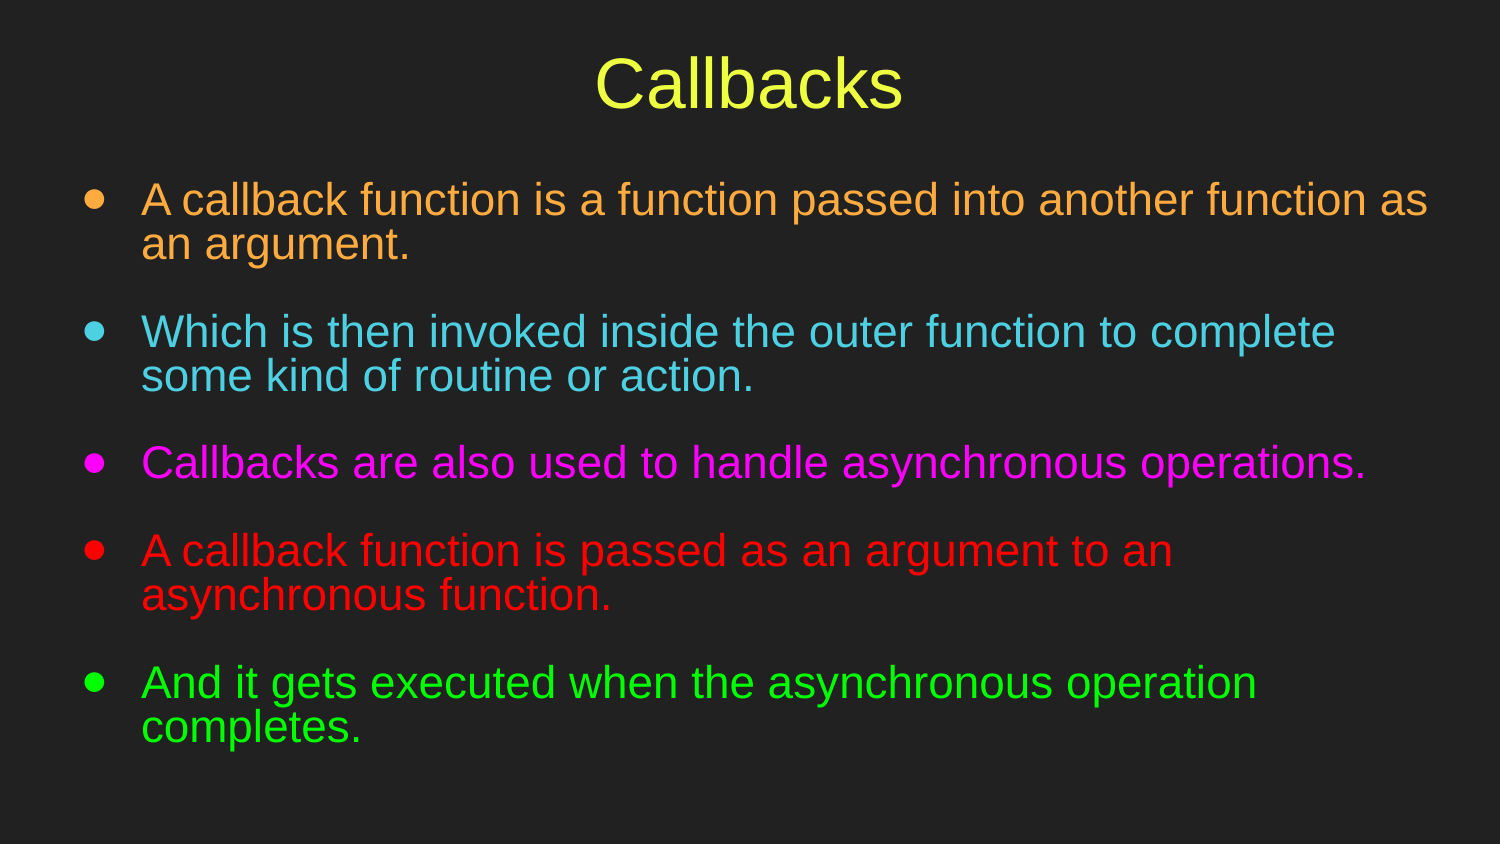

# Callbacks
A callback function is a function passed into another function as an argument.

Which is then invoked inside the outer function to complete some kind of routine or action.

Callbacks are also used to handle asynchronous operations.

A callback function is passed as an argument to an asynchronous function.

And it gets executed when the asynchronous operation completes.